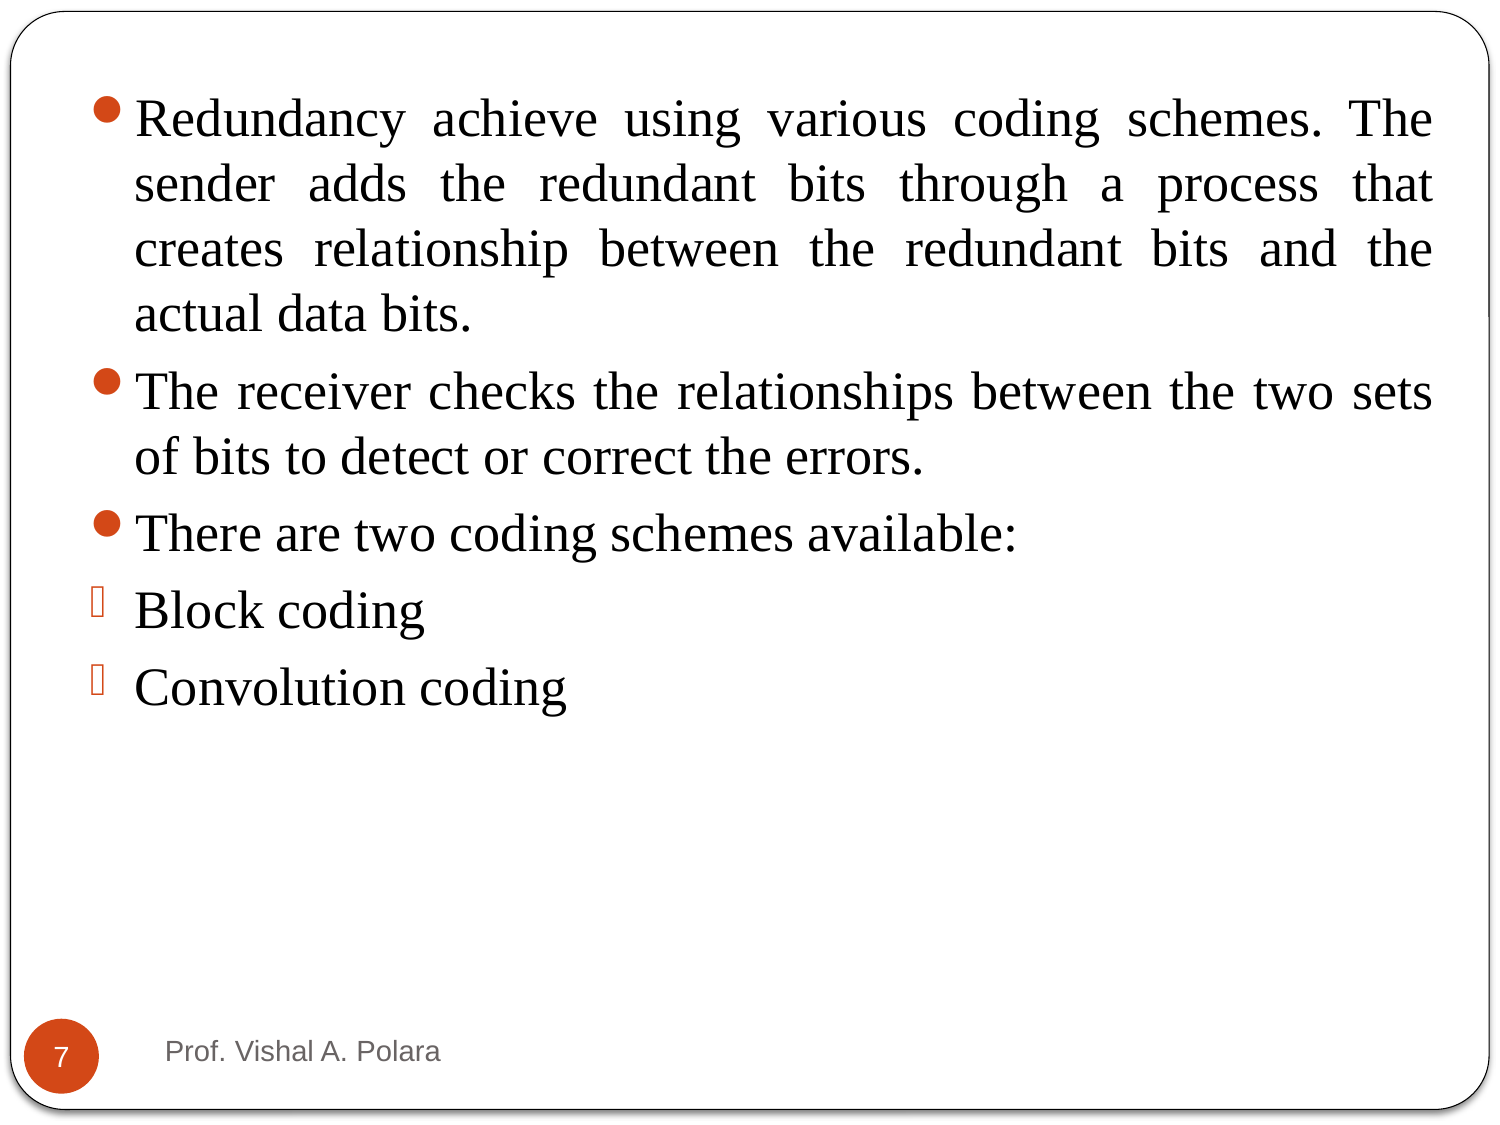

Redundancy achieve using various coding schemes. The sender adds the redundant bits through a process that creates relationship between the redundant bits and the actual data bits.
The receiver checks the relationships between the two sets of bits to detect or correct the errors.
There are two coding schemes available:
Block coding
Convolution coding

Prof. Vishal A. Polara
7